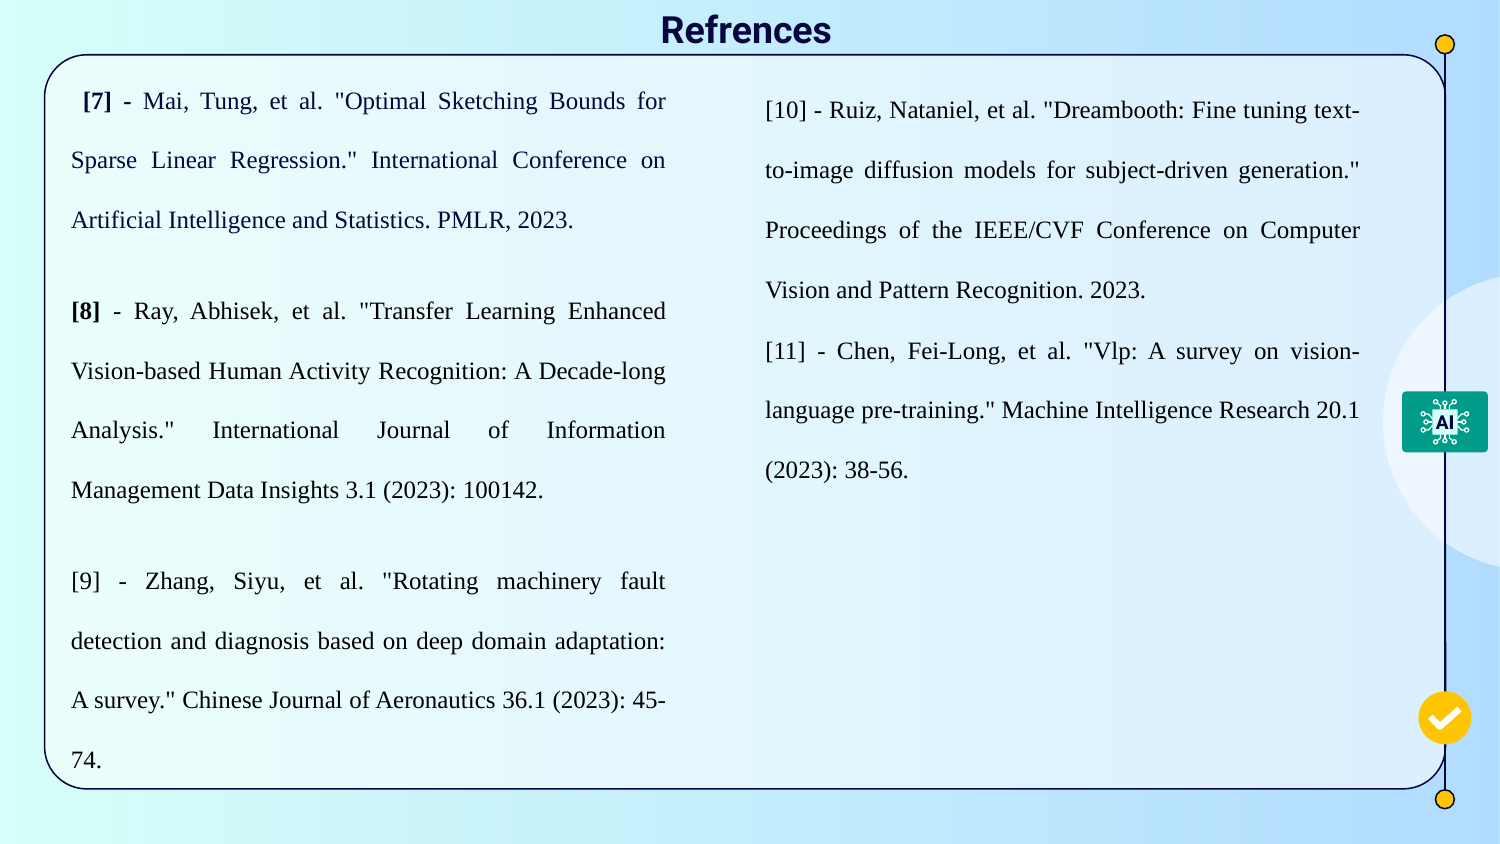

# Refrences
 [7] - Mai, Tung, et al. "Optimal Sketching Bounds for Sparse Linear Regression." International Conference on Artificial Intelligence and Statistics. PMLR, 2023.

[8] - Ray, Abhisek, et al. "Transfer Learning Enhanced Vision-based Human Activity Recognition: A Decade-long Analysis." International Journal of Information Management Data Insights 3.1 (2023): 100142.

[9] - Zhang, Siyu, et al. "Rotating machinery fault detection and diagnosis based on deep domain adaptation: A survey." Chinese Journal of Aeronautics 36.1 (2023): 45-74.
[10] - Ruiz, Nataniel, et al. "Dreambooth: Fine tuning text-to-image diffusion models for subject-driven generation." Proceedings of the IEEE/CVF Conference on Computer Vision and Pattern Recognition. 2023.‏
[11] - Chen, Fei-Long, et al. "Vlp: A survey on vision-language pre-training." Machine Intelligence Research 20.1 (2023): 38-56.